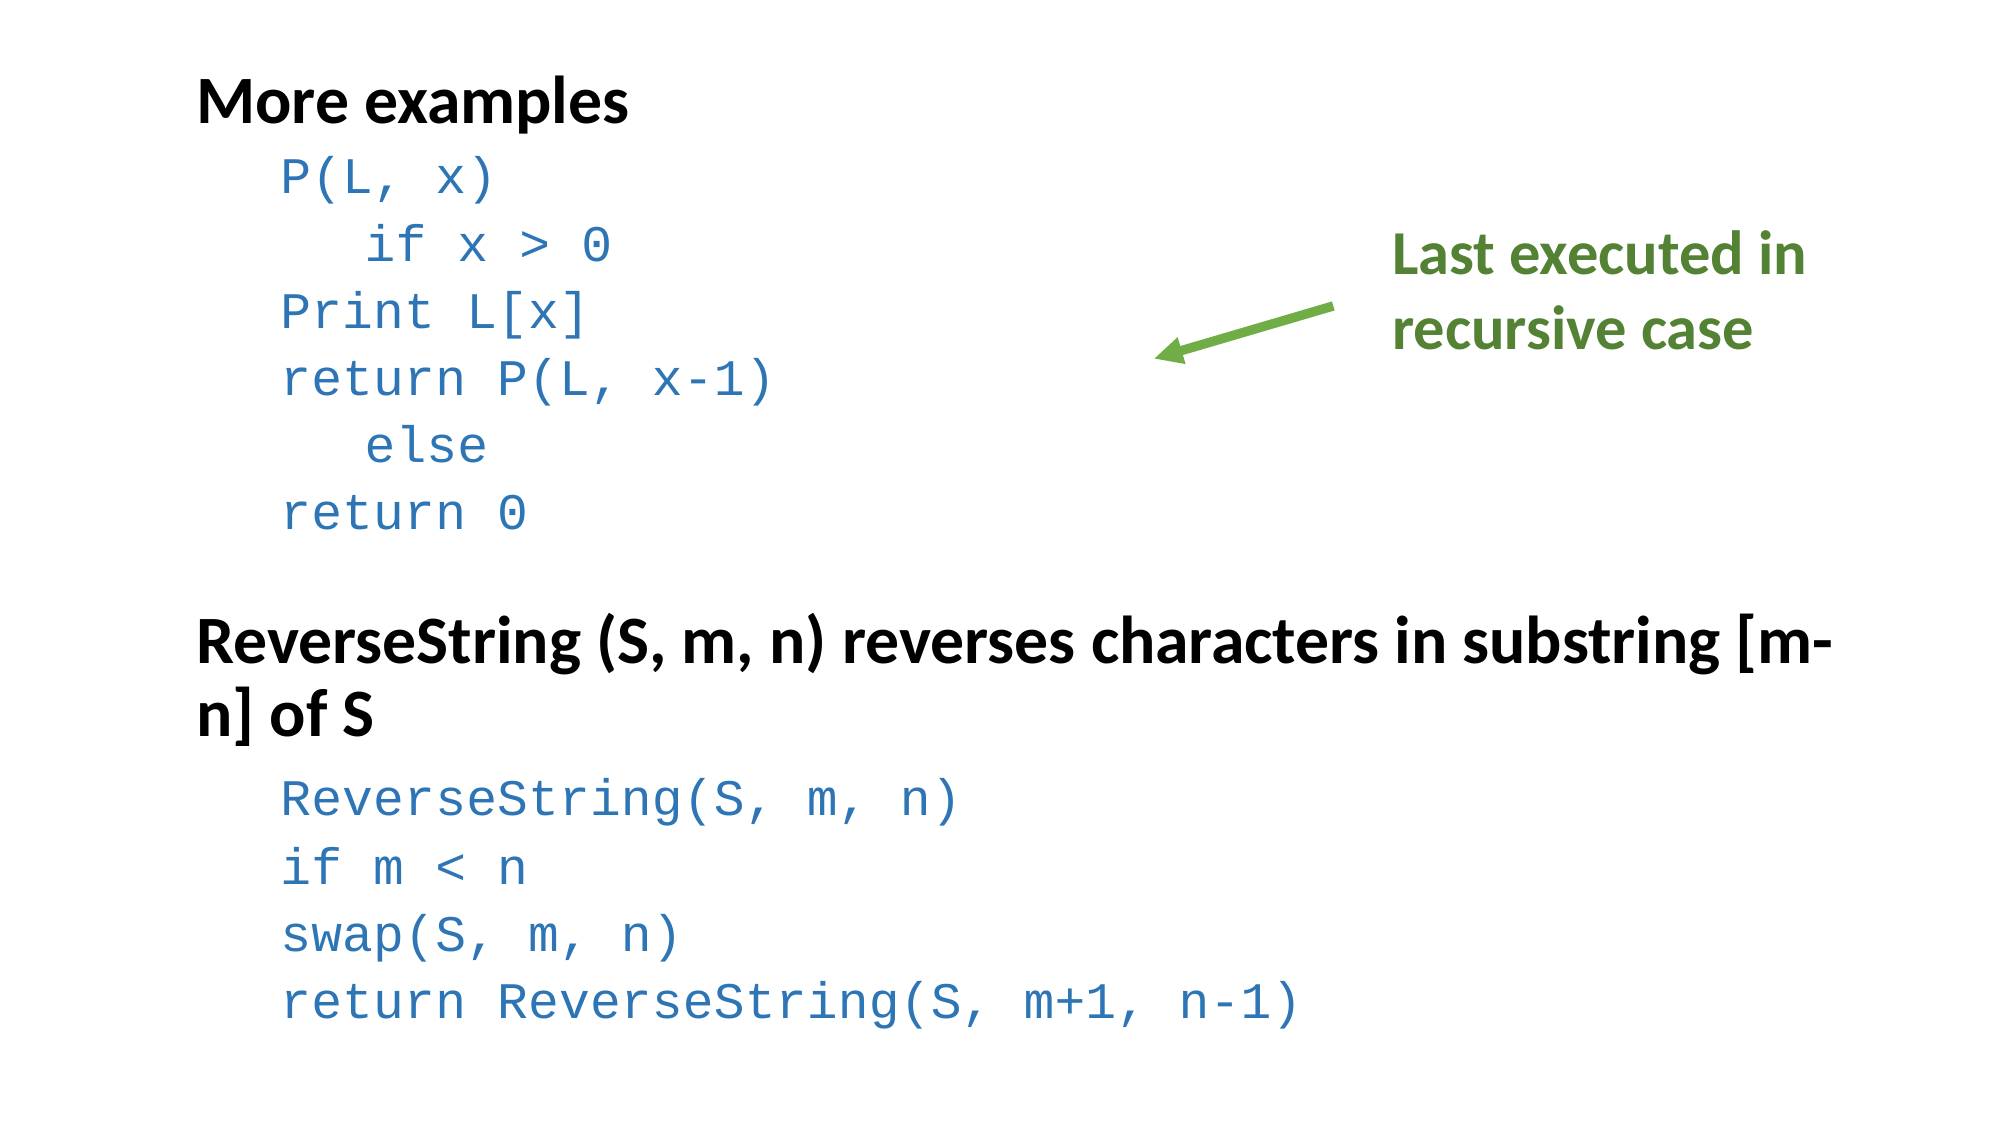

More examples
	P(L, x)
    		if x > 0
			Print L[x]
			return P(L, x-1)
    		else
			return 0

ReverseString (S, m, n) reverses characters in substring [m-n] of S
	ReverseString(S, m, n)
		if m < n
			swap(S, m, n)
			return ReverseString(S, m+1, n-1)

Last executed in
recursive case